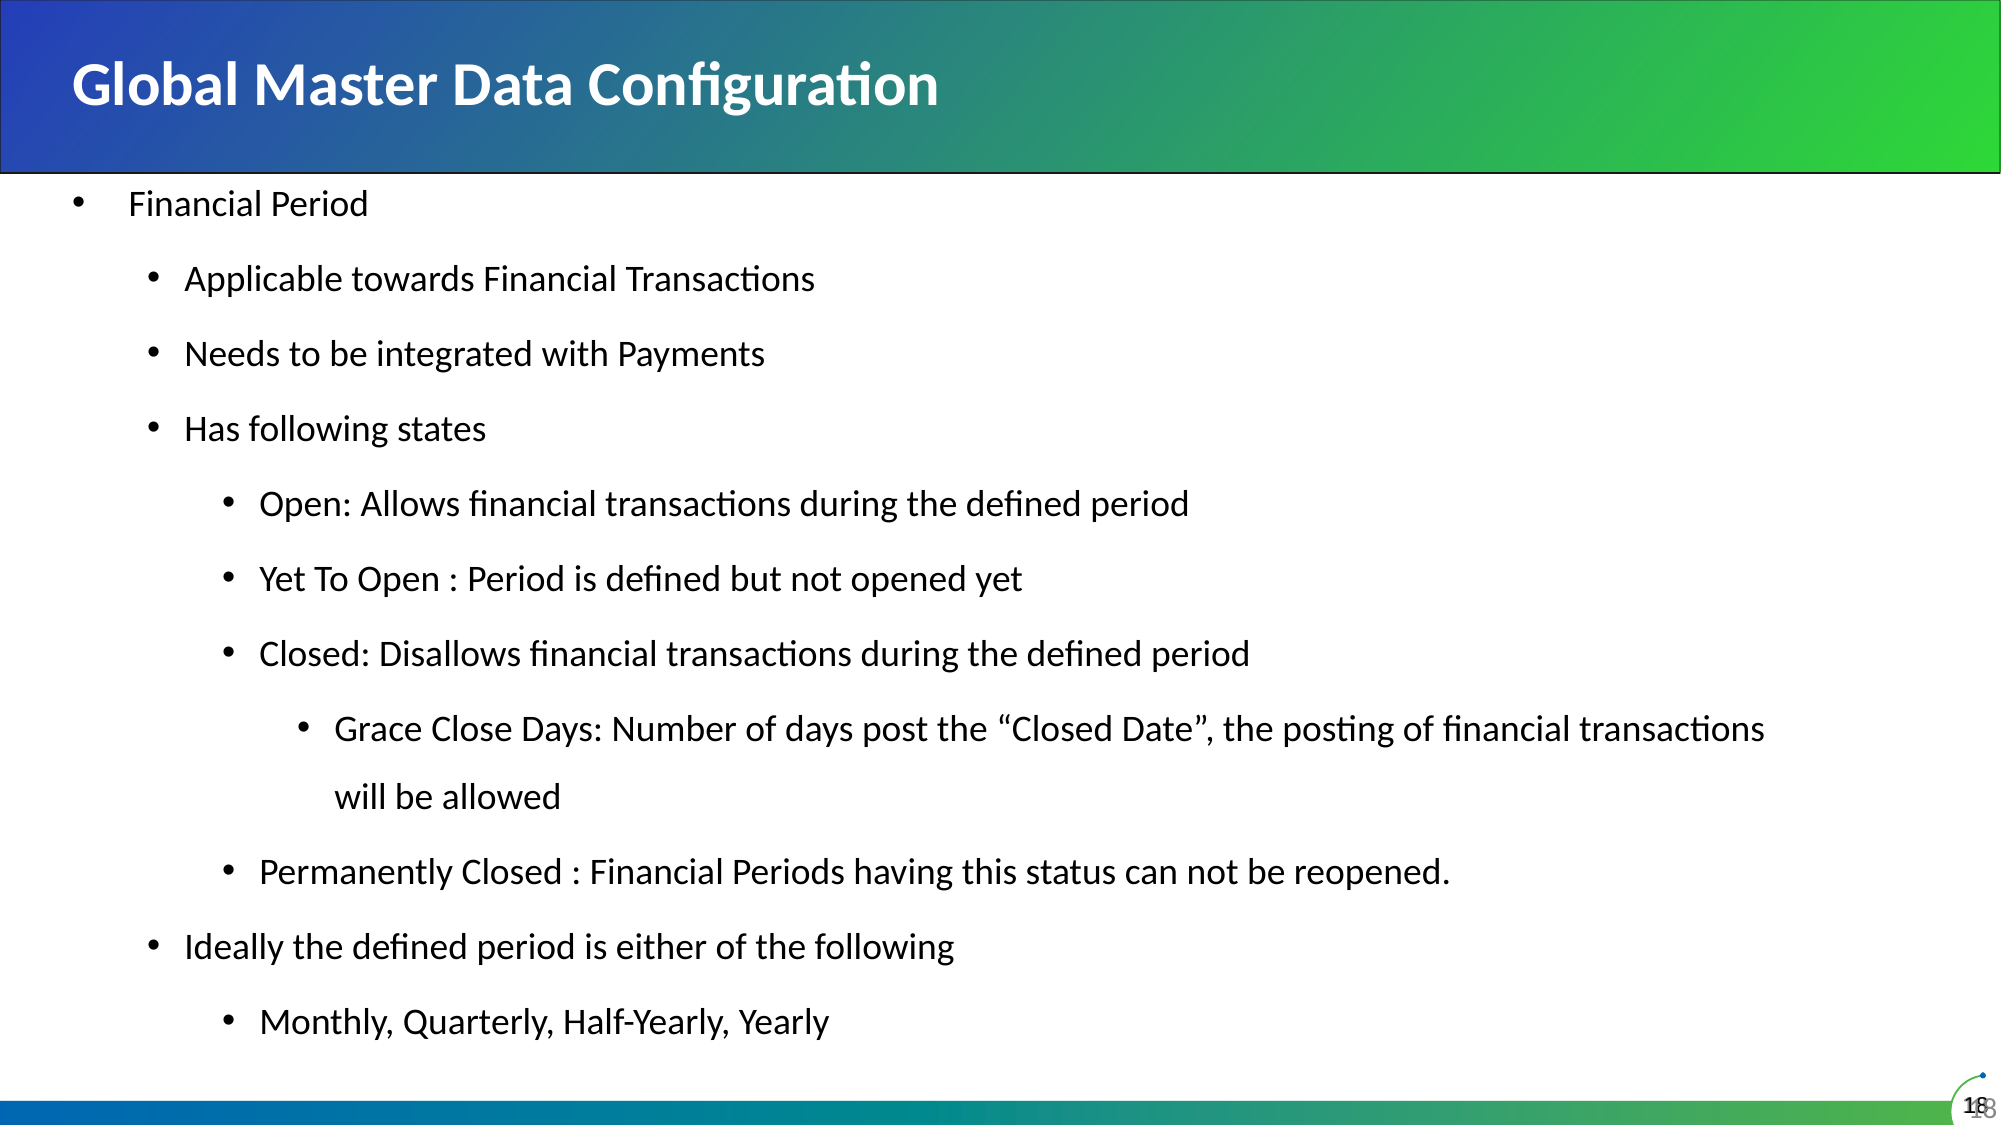

# Global Master Data Configuration
Financial Period
Applicable towards Financial Transactions
Needs to be integrated with Payments
Has following states
Open: Allows financial transactions during the defined period
Yet To Open : Period is defined but not opened yet
Closed: Disallows financial transactions during the defined period
Grace Close Days: Number of days post the “Closed Date”, the posting of financial transactions will be allowed
Permanently Closed : Financial Periods having this status can not be reopened.
Ideally the defined period is either of the following
Monthly, Quarterly, Half-Yearly, Yearly
18